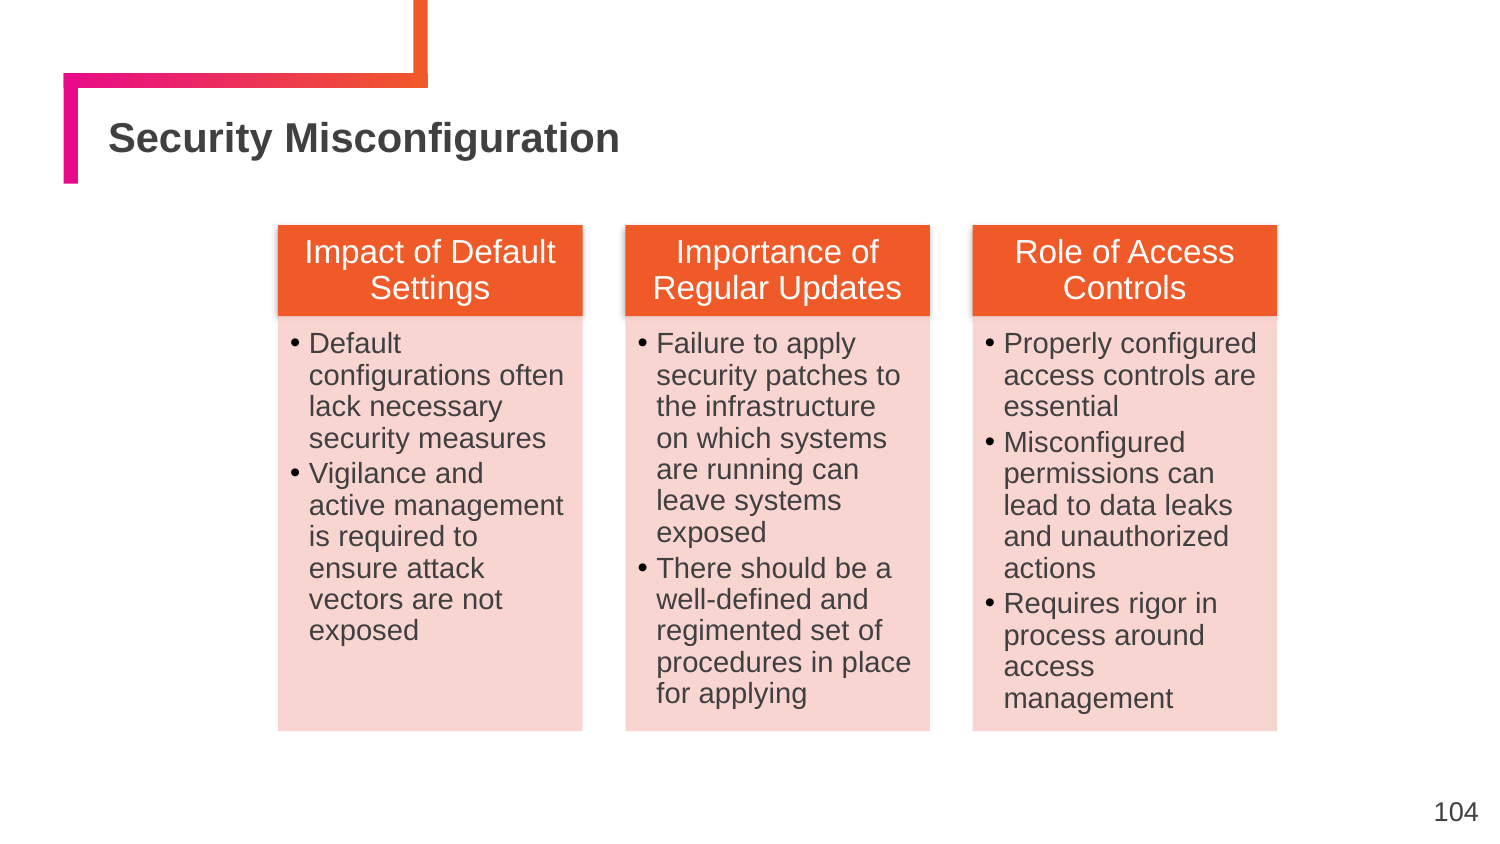

# Security Misconfiguration
Impact of Default Settings
Default configurations often lack necessary security measures
Vigilance and active management is required to ensure attack vectors are not exposed
Importance of Regular Updates
Failure to apply security patches to the infrastructure on which systems are running can leave systems exposed
There should be a well-defined and regimented set of procedures in place for applying
Role of Access Controls
Properly configured access controls are essential
Misconfigured permissions can lead to data leaks and unauthorized actions
Requires rigor in process around access management
104